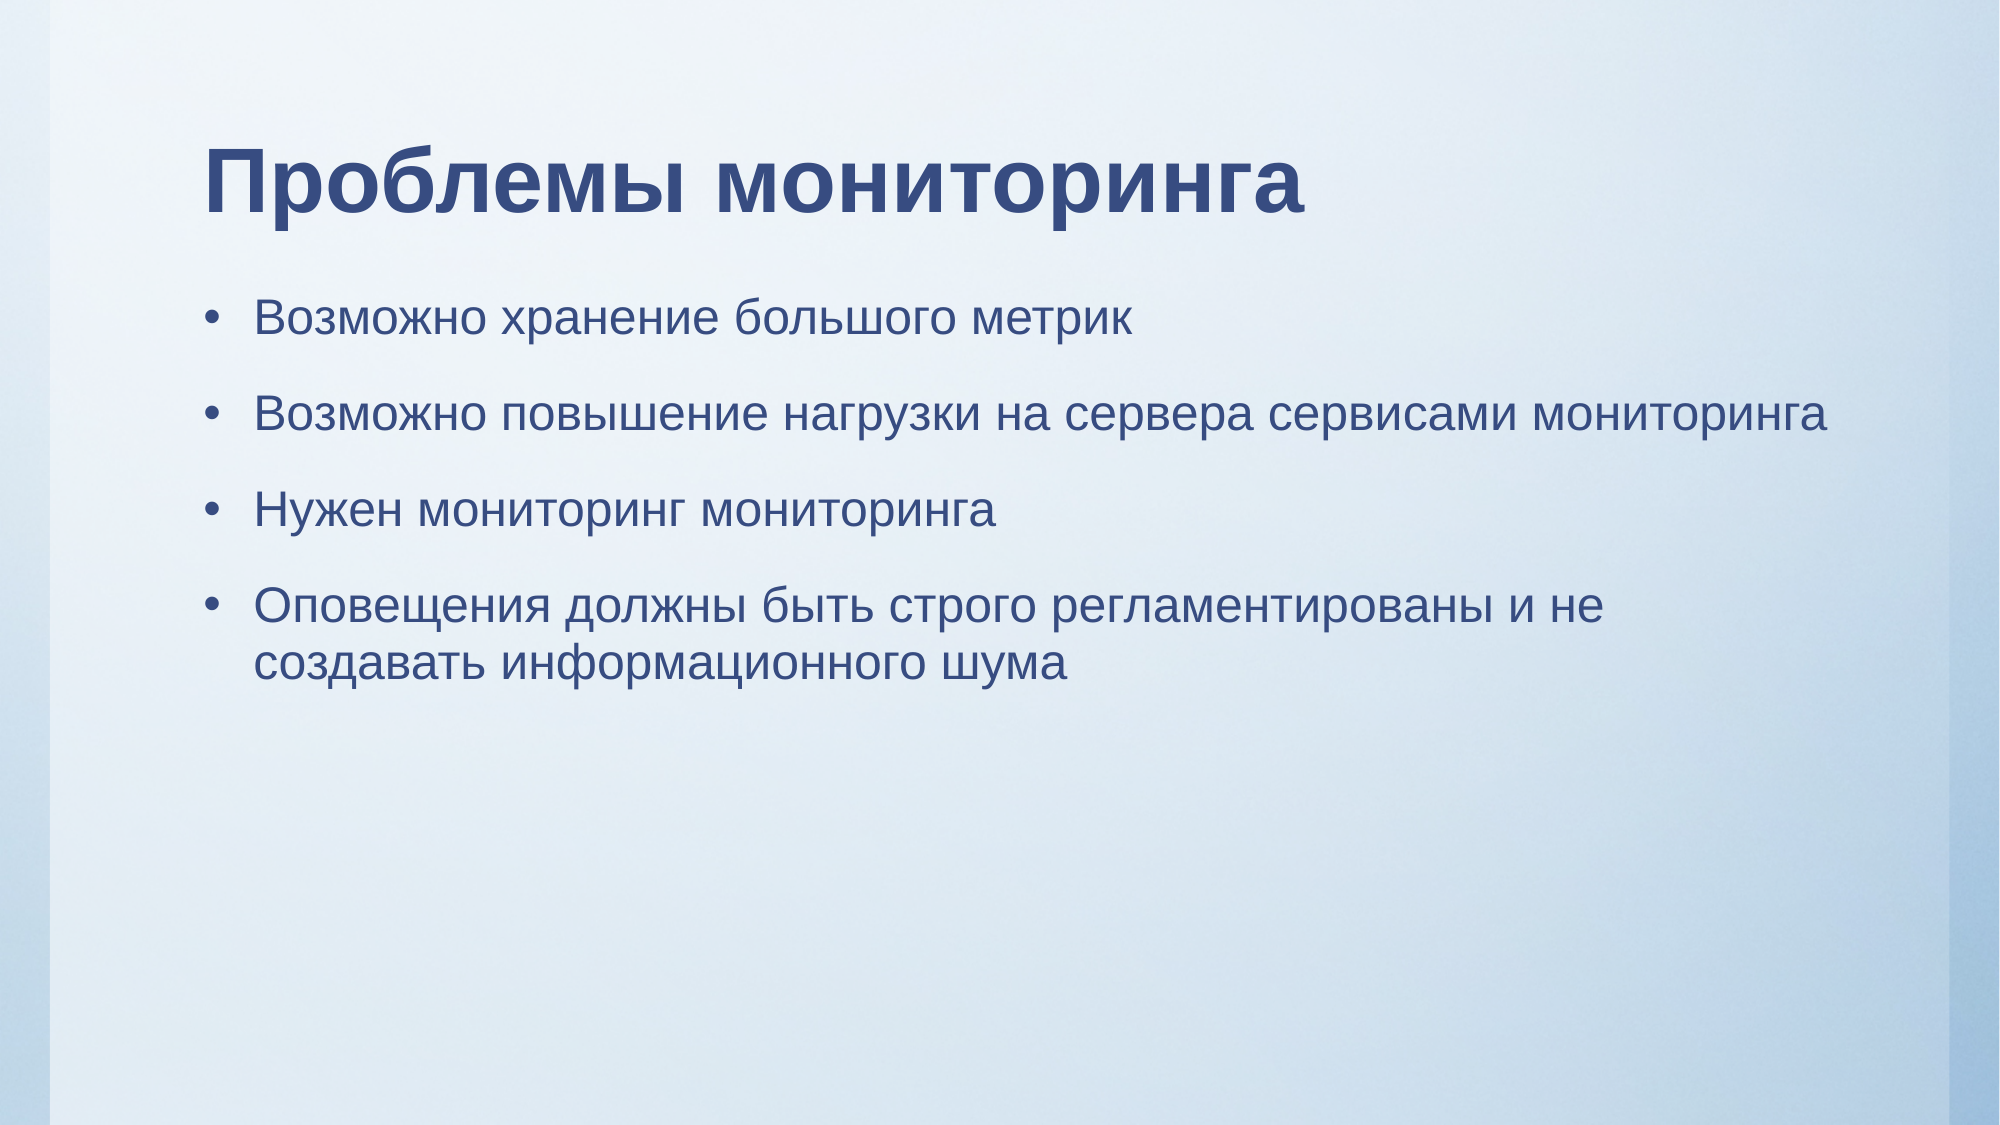

# Проблемы мониторинга
Возможно хранение большого метрик
Возможно повышение нагрузки на сервера сервисами мониторинга
Нужен мониторинг мониторинга
Оповещения должны быть строго регламентированы и не создавать информационного шума